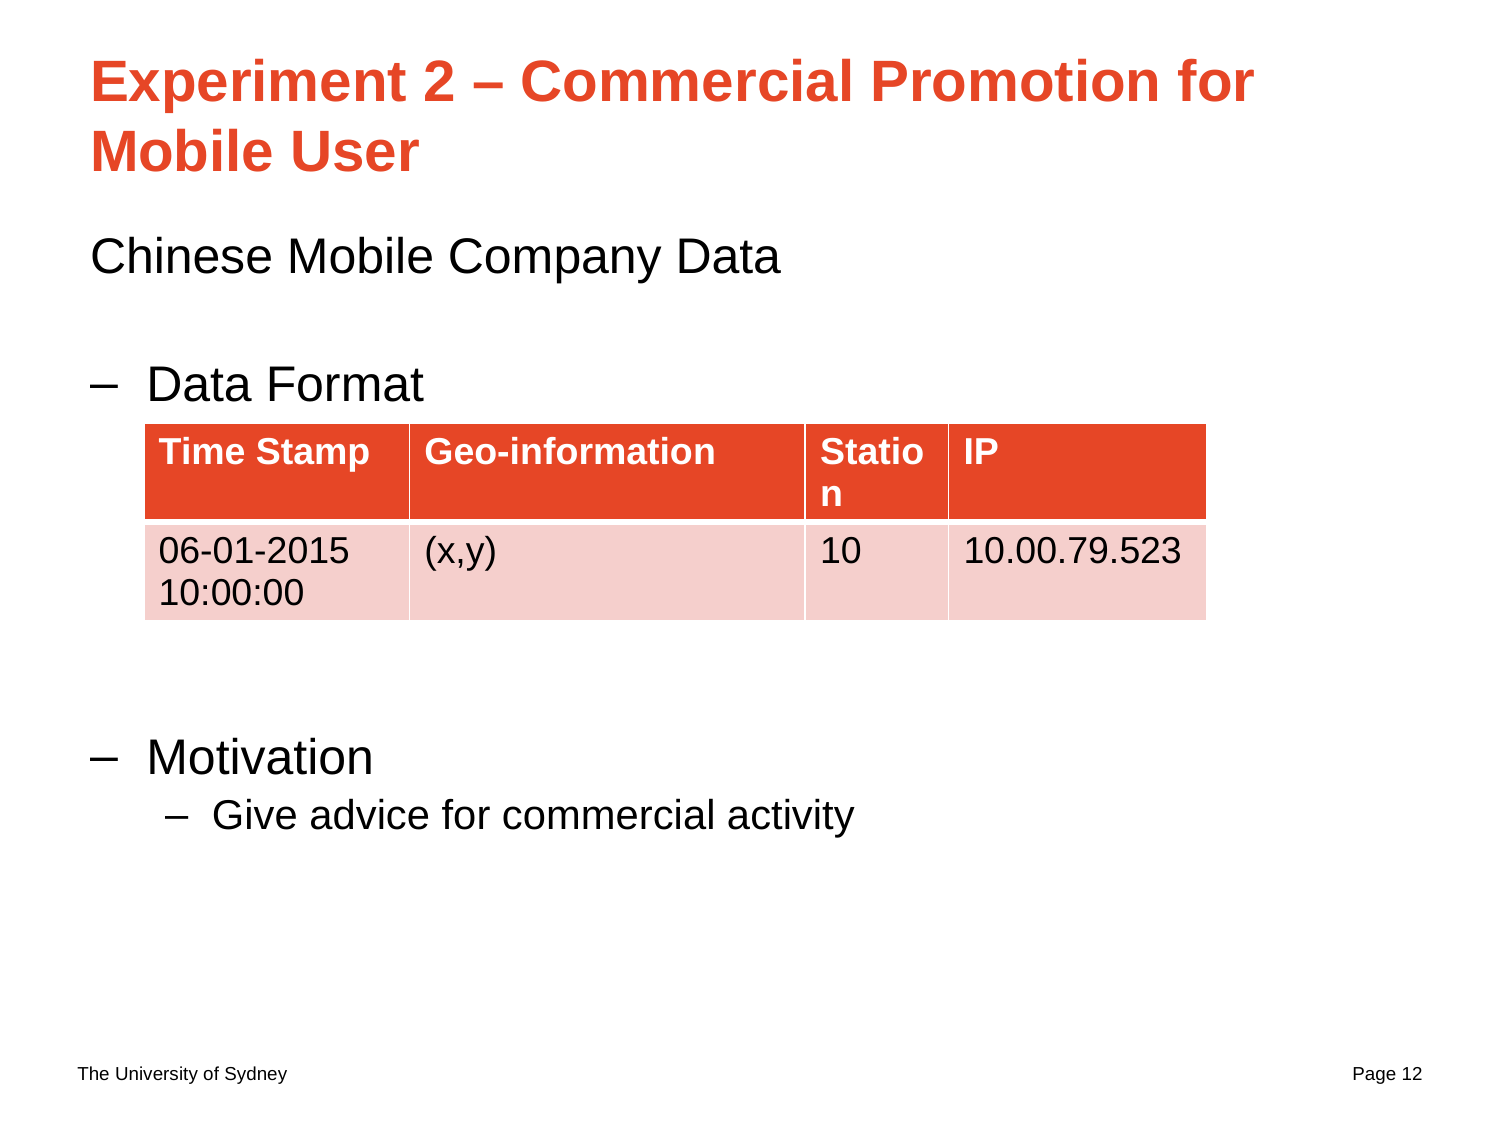

# Experiment 2 – Commercial Promotion for Mobile User
Chinese Mobile Company Data

Data Format

Motivation
Give advice for commercial activity

| Time Stamp | Geo-information | Station | IP |
| --- | --- | --- | --- |
| 06-01-2015 10:00:00 | (x,y) | 10 | 10.00.79.523 |